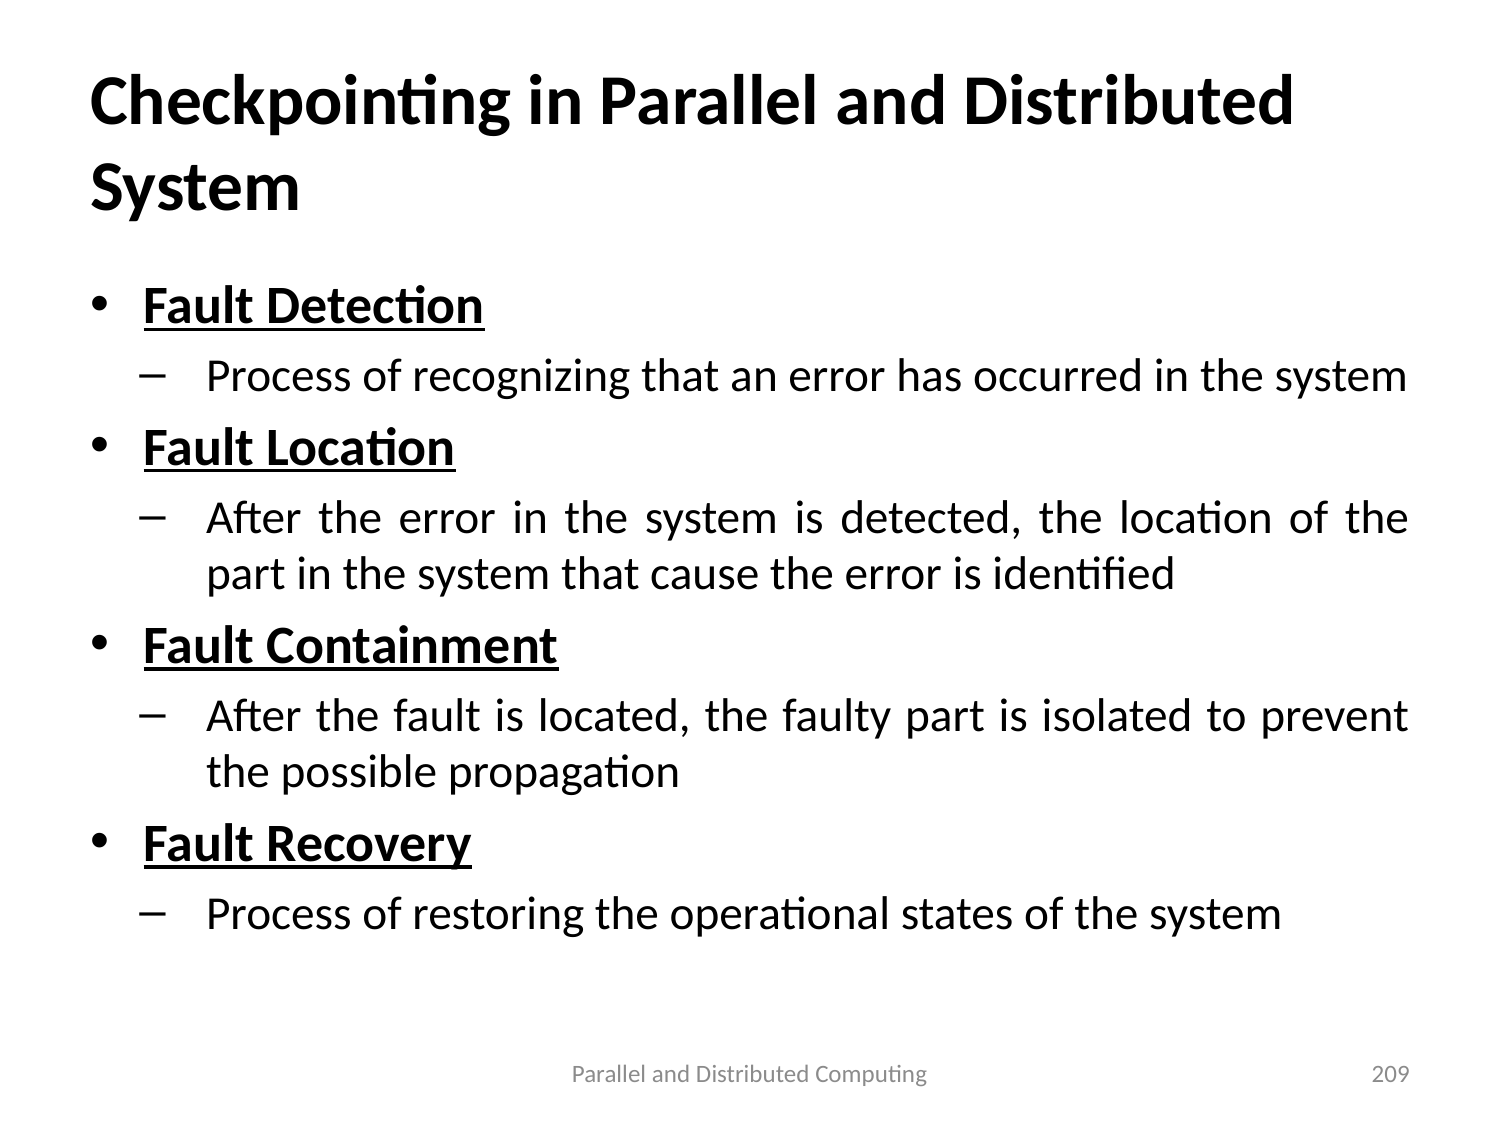

# Checkpointing in Parallel and Distributed System
Fault Detection
Process of recognizing that an error has occurred in the system
Fault Location
After the error in the system is detected, the location of the part in the system that cause the error is identified
Fault Containment
After the fault is located, the faulty part is isolated to prevent the possible propagation
Fault Recovery
Process of restoring the operational states of the system
Parallel and Distributed Computing
209